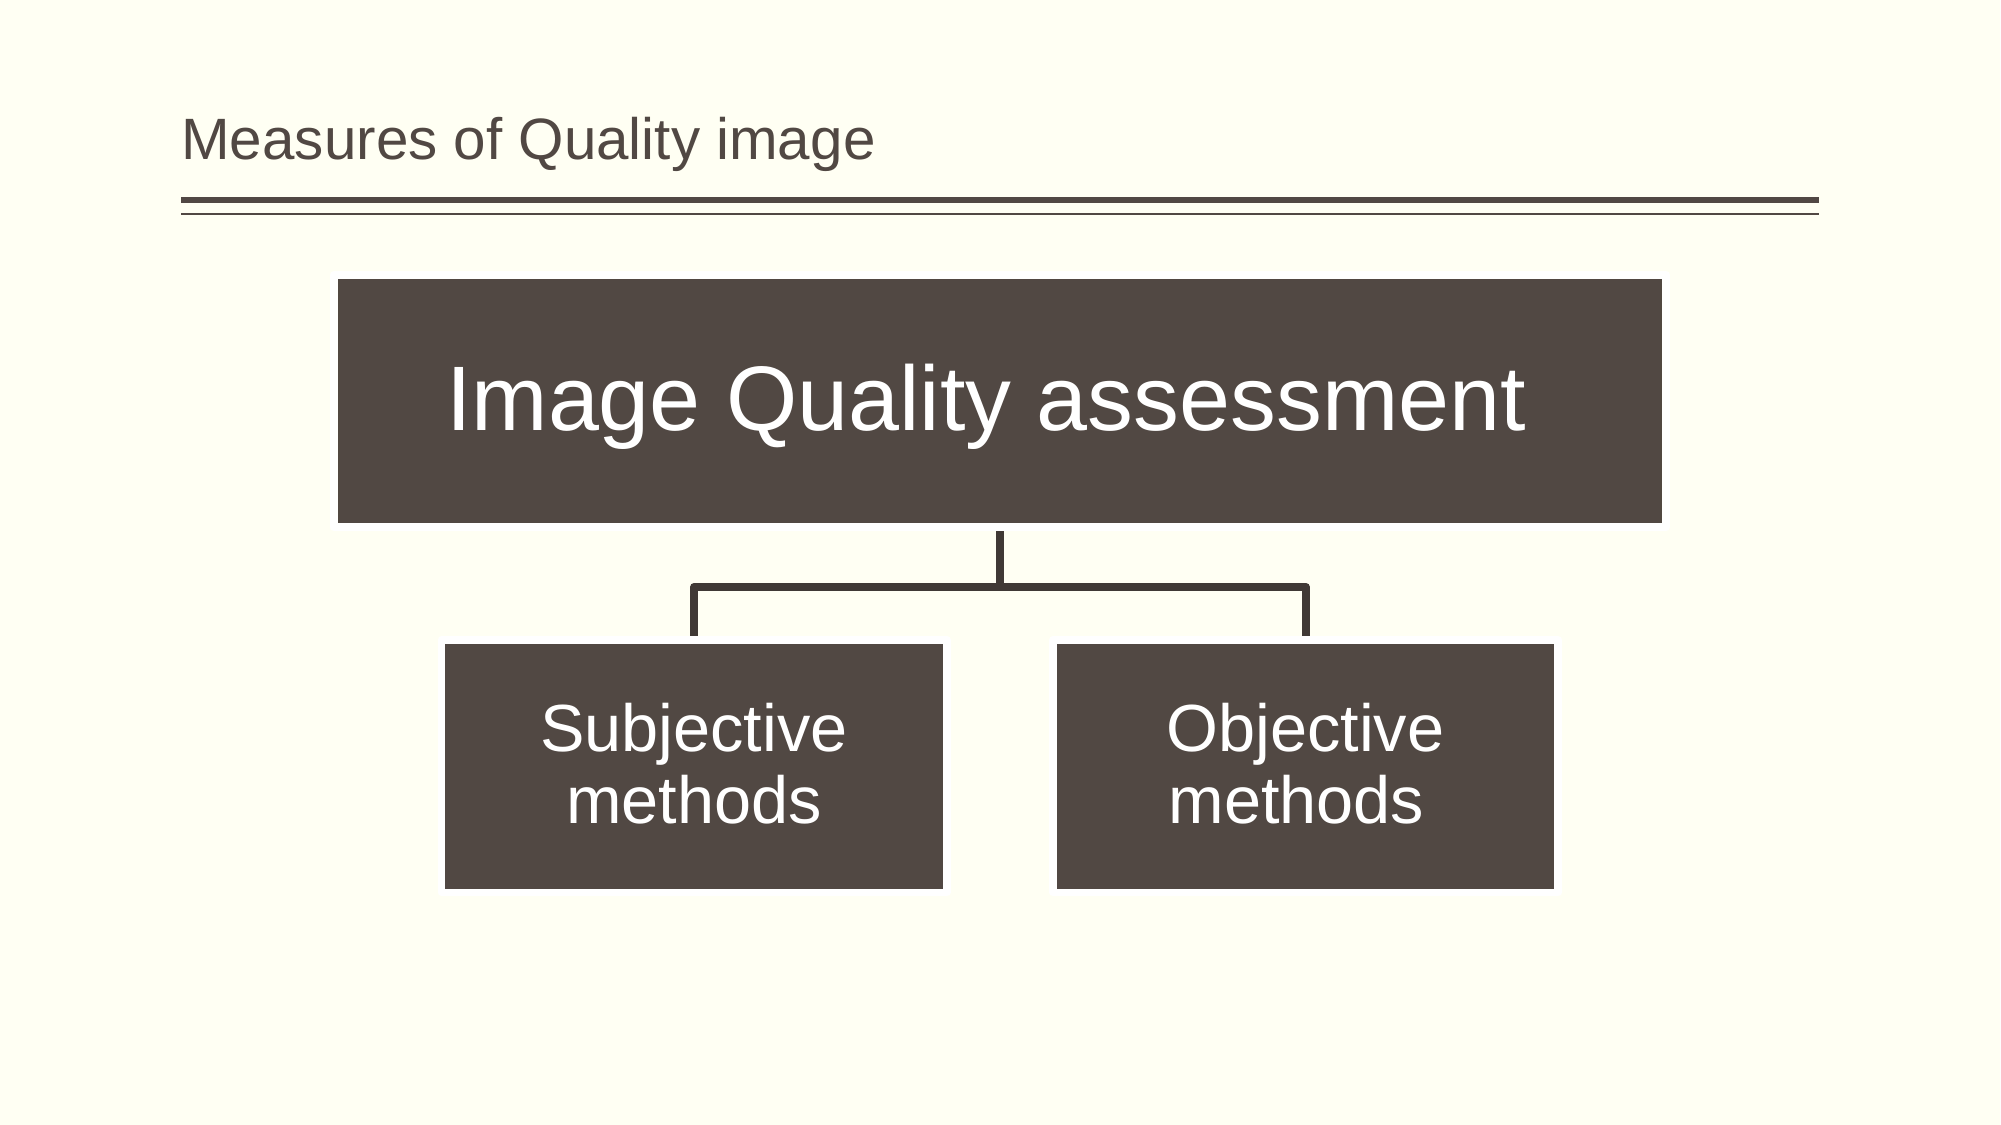

# Measures of Quality image
Image Quality assessment
Subjective methods
Objective methods